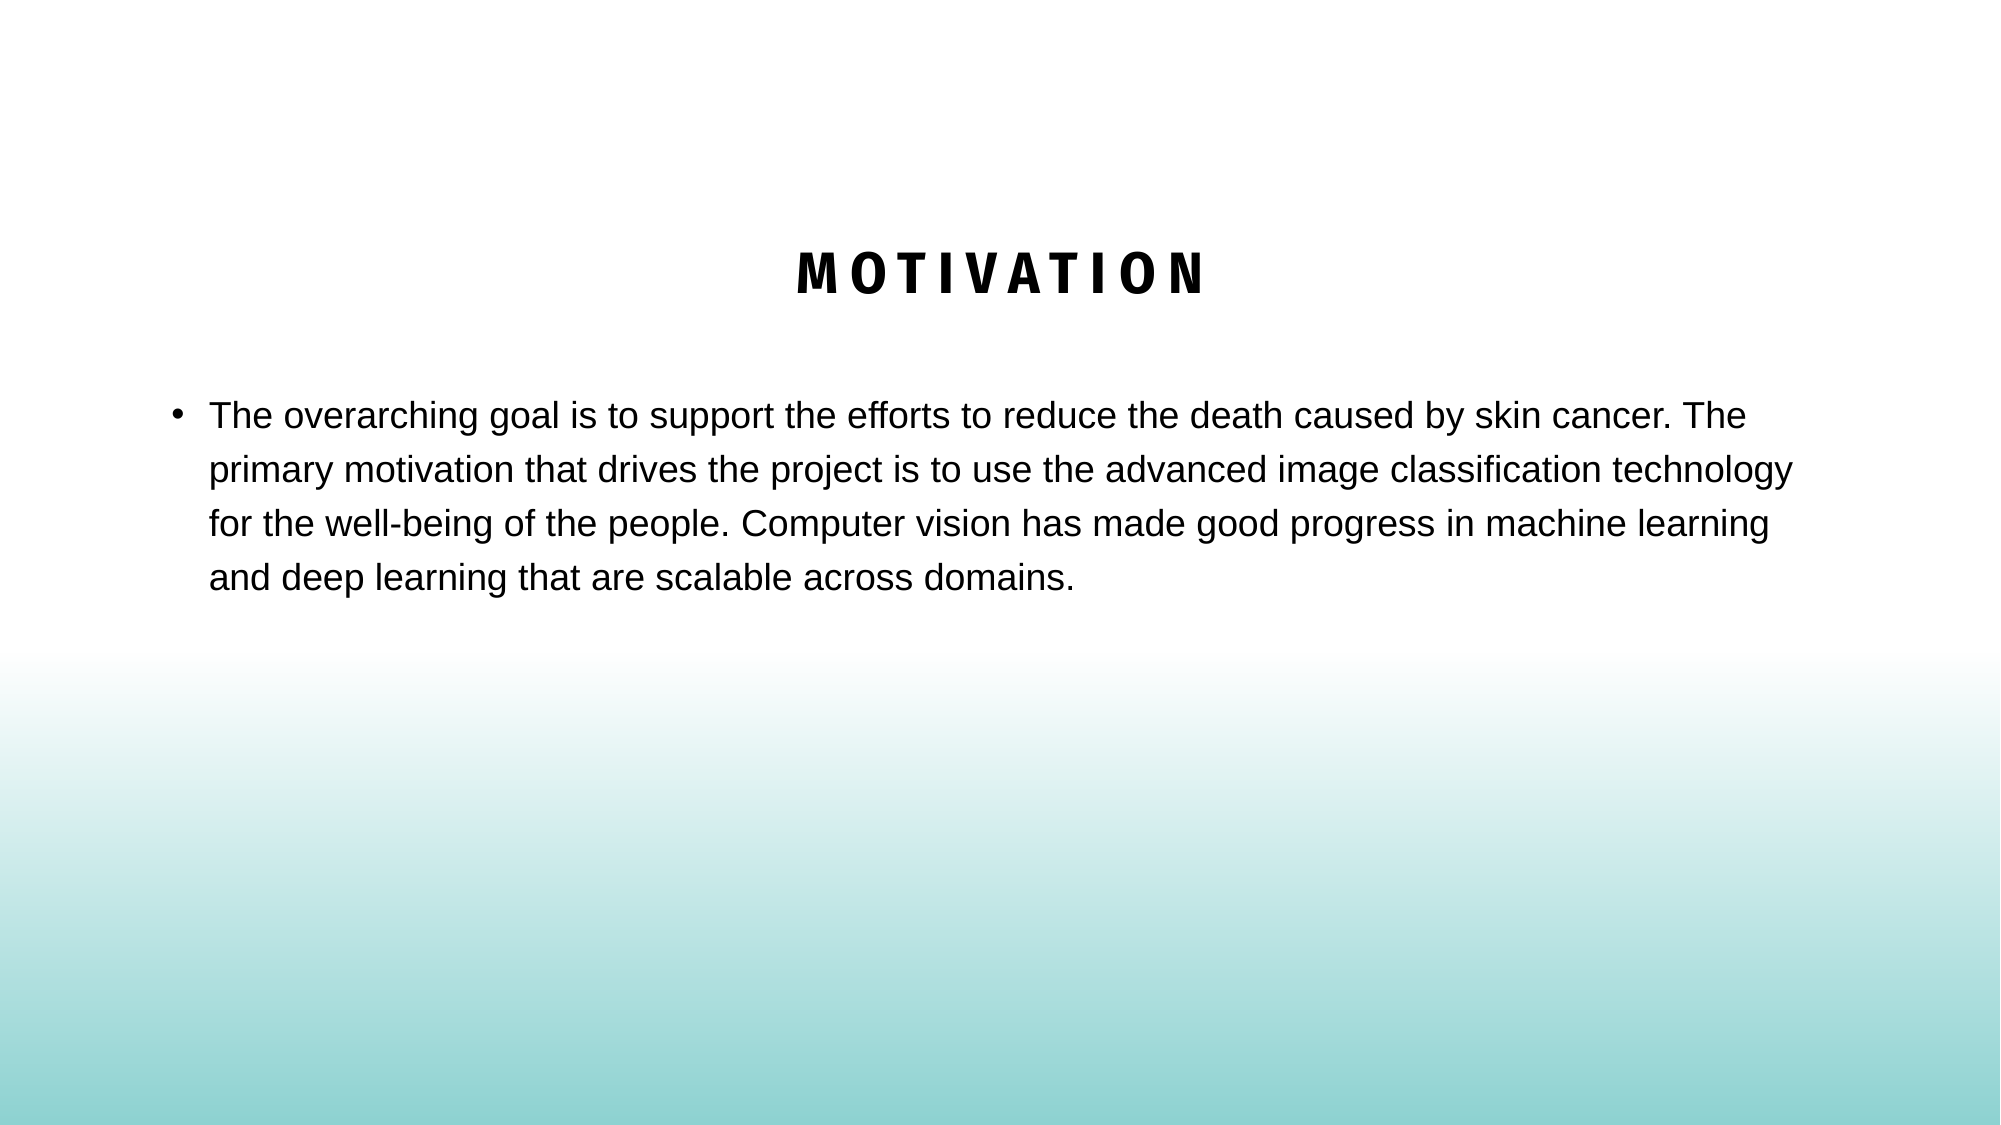

# Motivation
The overarching goal is to support the efforts to reduce the death caused by skin cancer. The primary motivation that drives the project is to use the advanced image classification technology for the well-being of the people. Computer vision has made good progress in machine learning and deep learning that are scalable across domains.